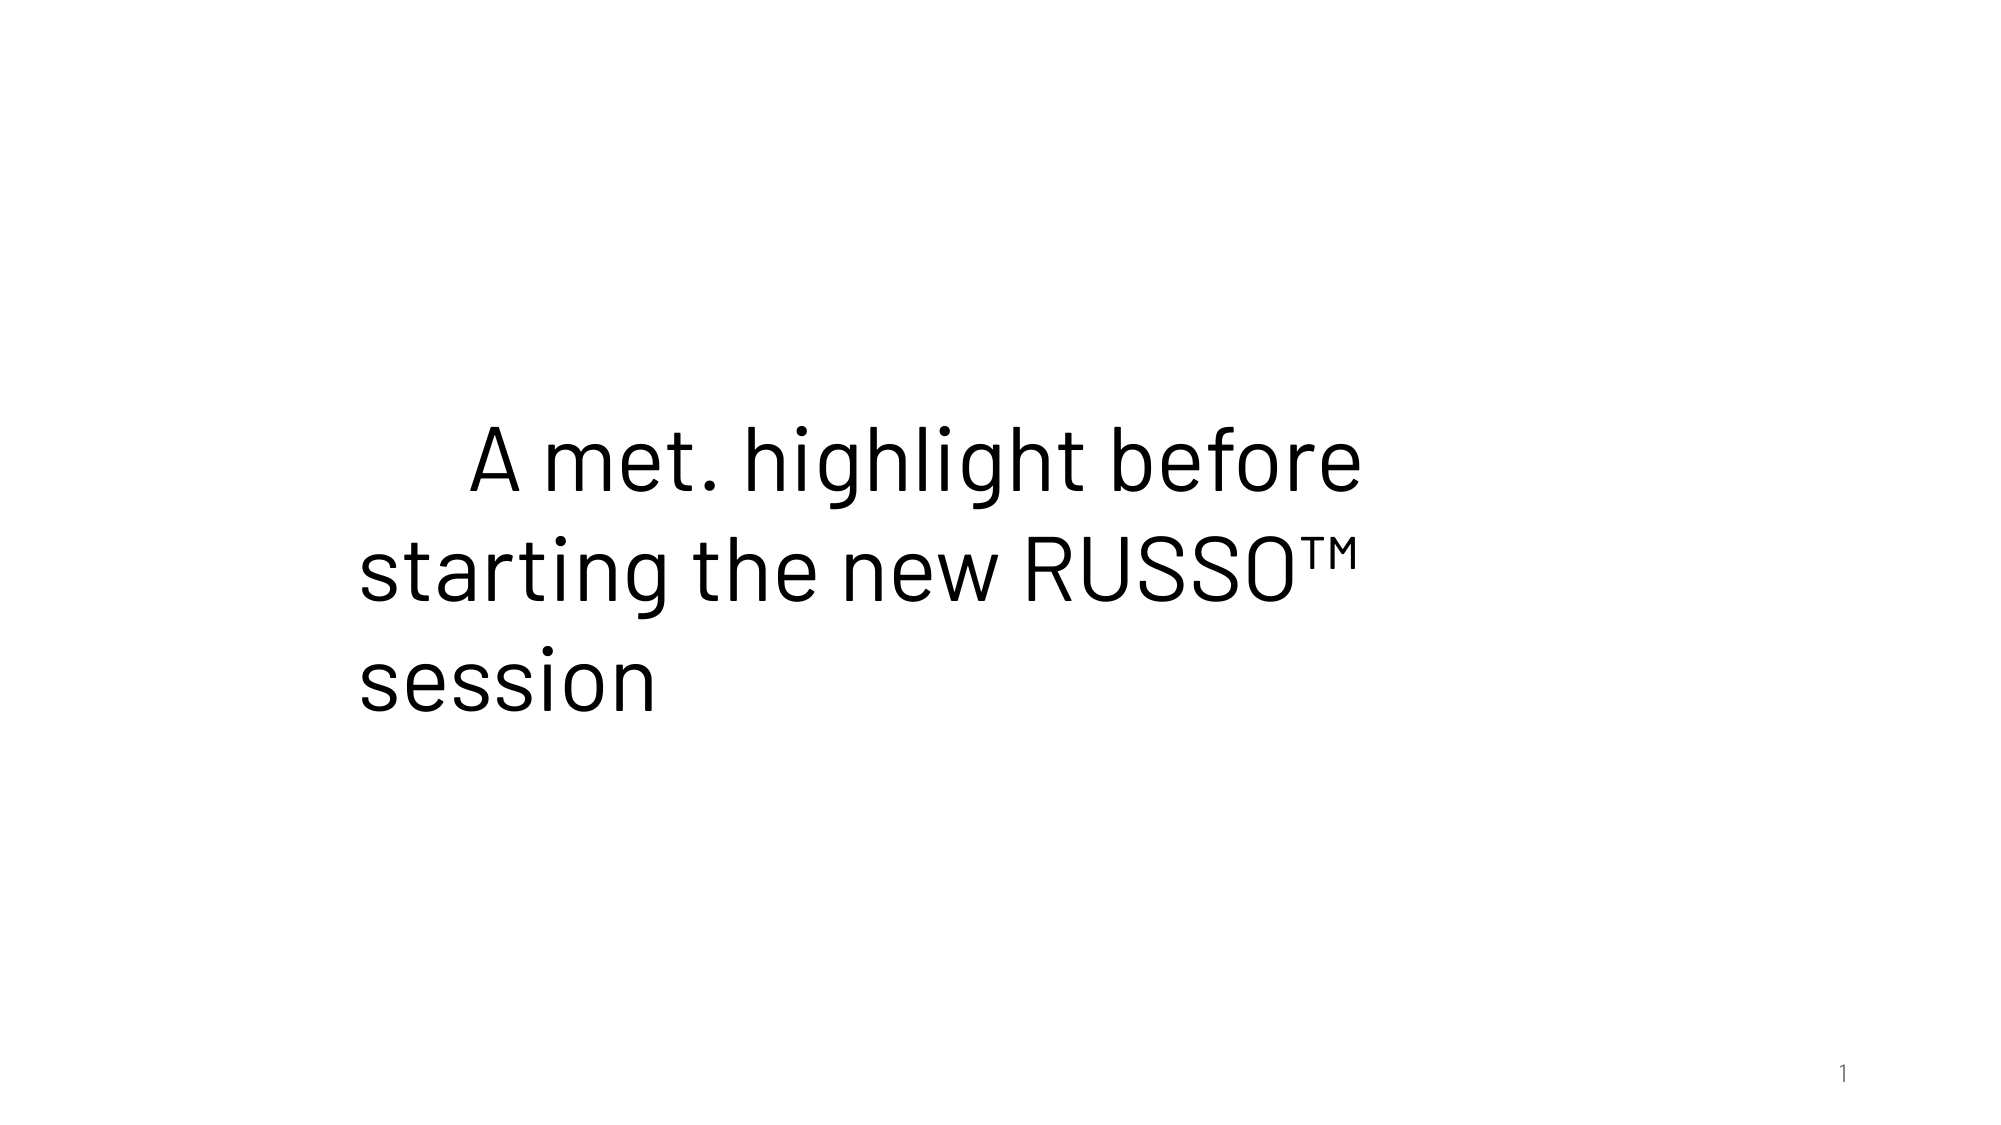

A met. highlight before
starting the new RUSSO™ session
1